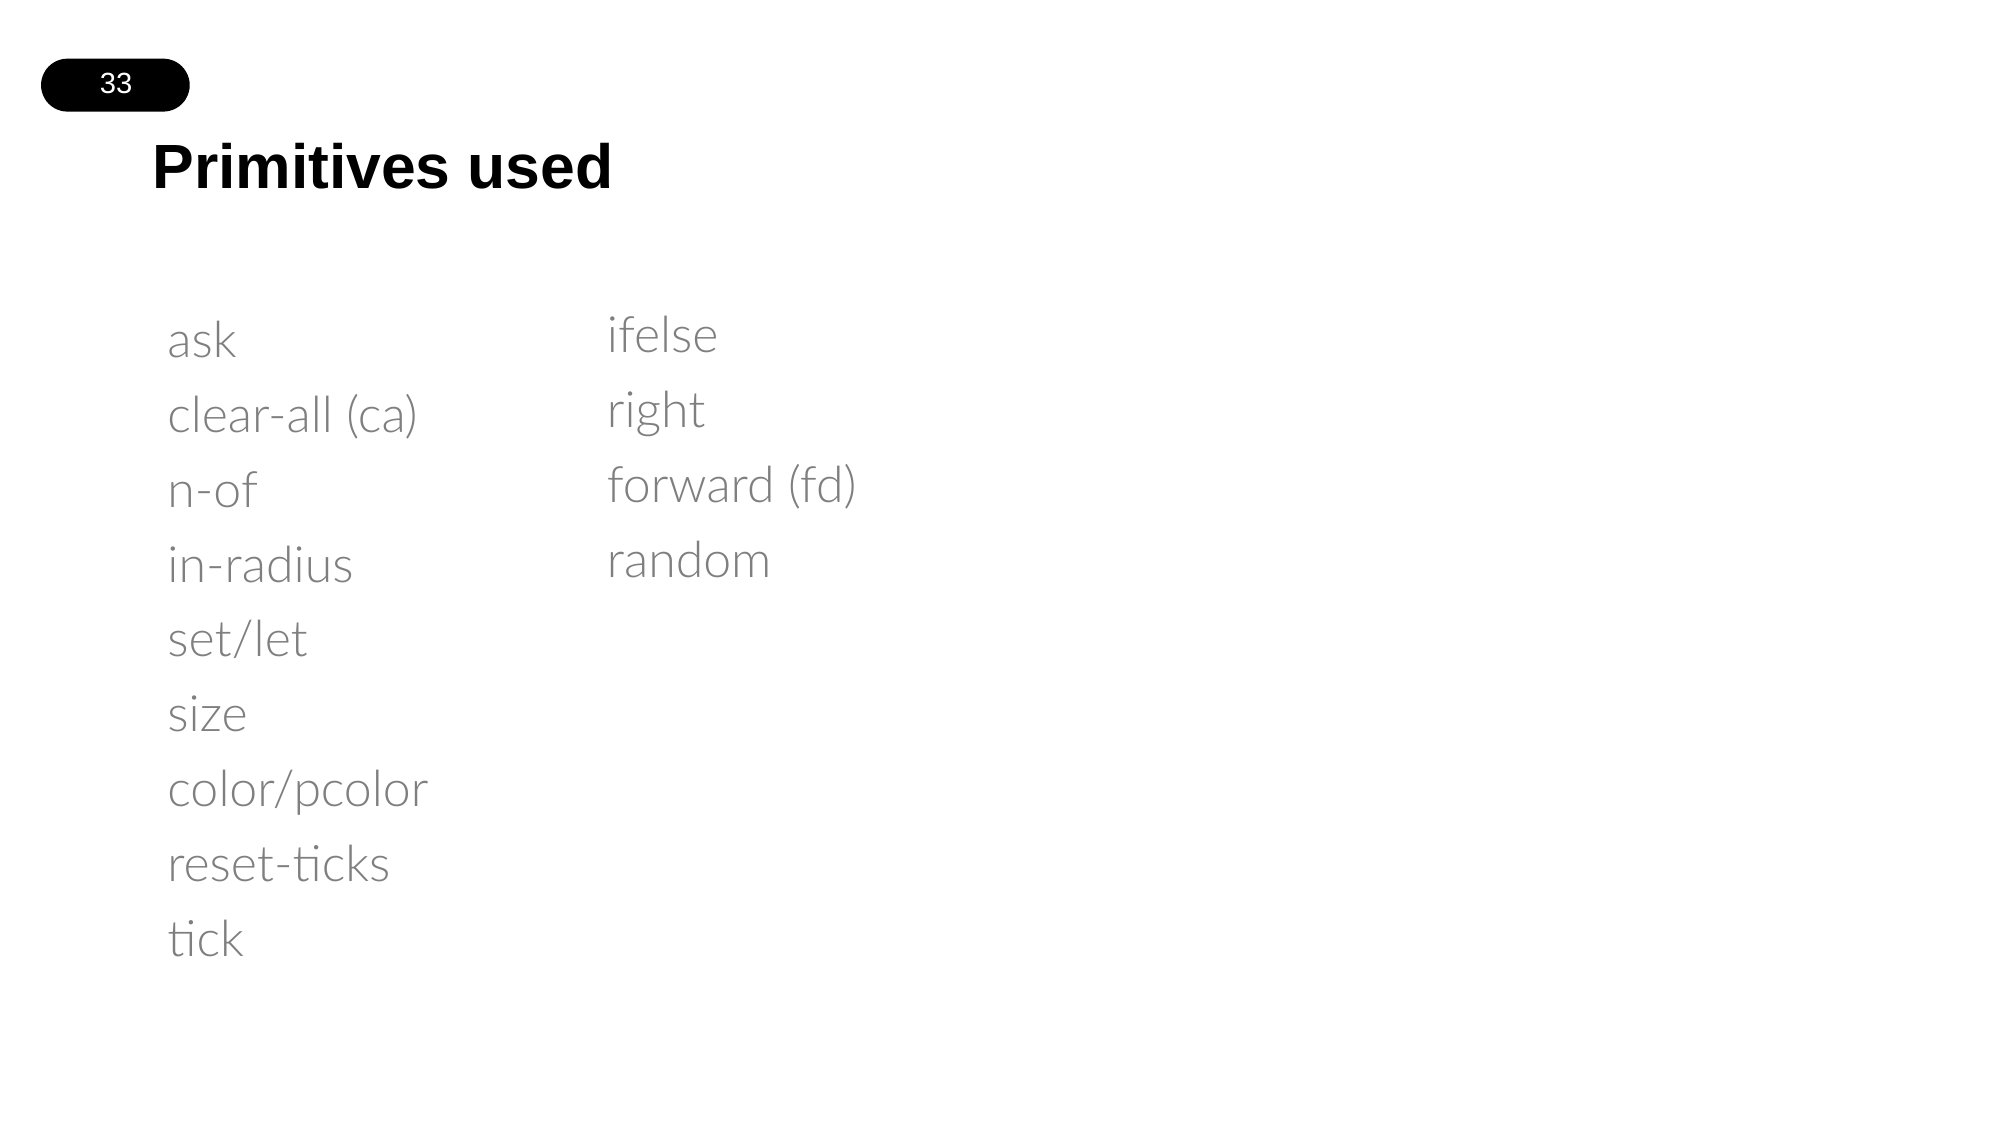

33
# Primitives used
ifelse
right
forward (fd)
random

ask
clear-all (ca)
n-of
in-radius
set/let
size
color/pcolor
reset-ticks
tick